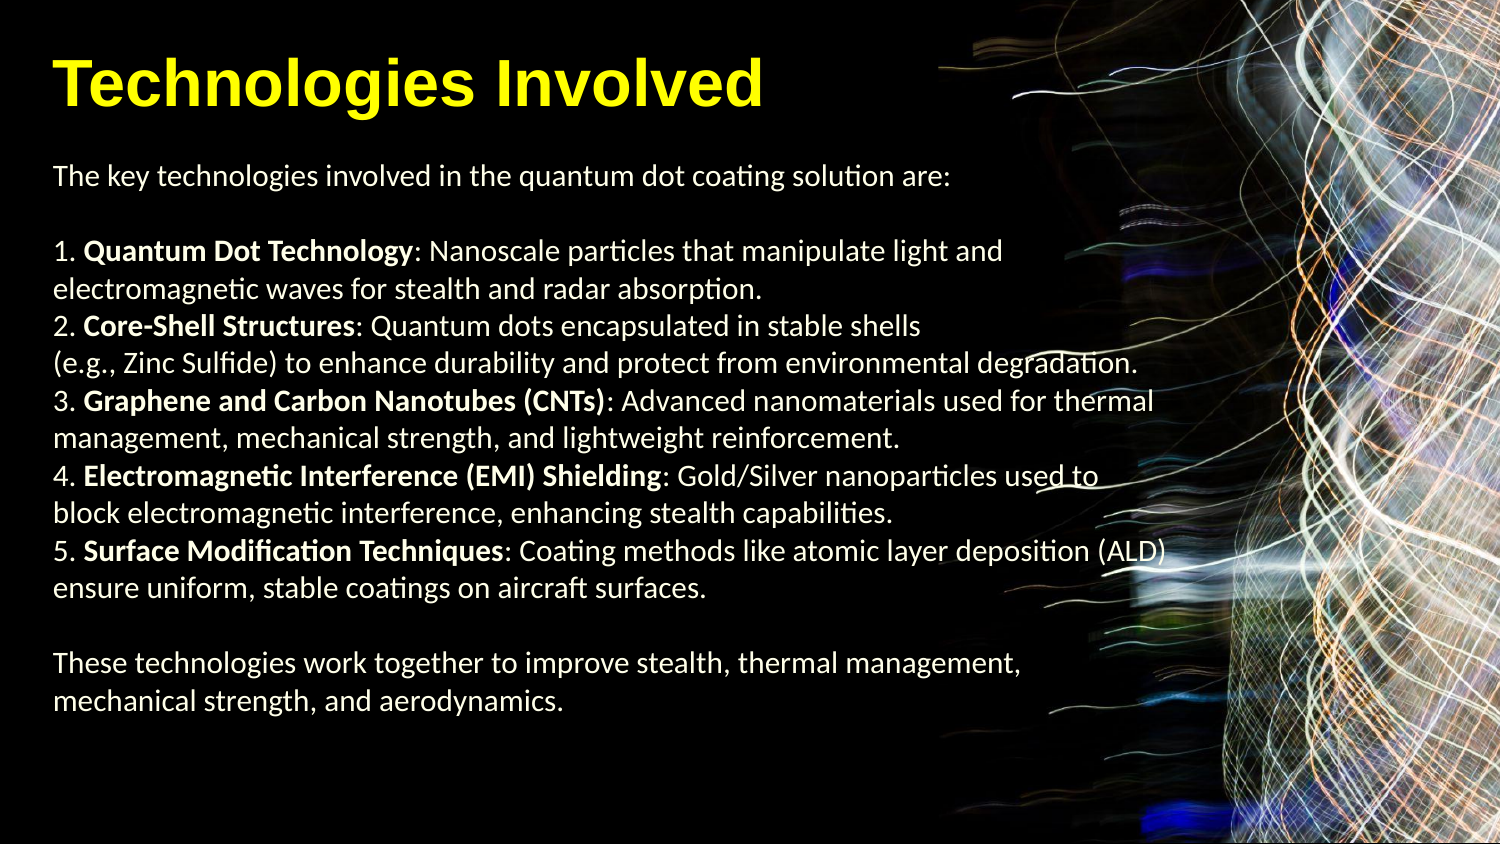

Technologies Involved
# The key technologies involved in the quantum dot coating solution are: 1. Quantum Dot Technology: Nanoscale particles that manipulate light and electromagnetic waves for stealth and radar absorption. 2. Core-Shell Structures: Quantum dots encapsulated in stable shells (e.g., Zinc Sulfide) to enhance durability and protect from environmental degradation. 3. Graphene and Carbon Nanotubes (CNTs): Advanced nanomaterials used for thermal management, mechanical strength, and lightweight reinforcement. 4. Electromagnetic Interference (EMI) Shielding: Gold/Silver nanoparticles used to block electromagnetic interference, enhancing stealth capabilities. 5. Surface Modification Techniques: Coating methods like atomic layer deposition (ALD) ensure uniform, stable coatings on aircraft surfaces. These technologies work together to improve stealth, thermal management, mechanical strength, and aerodynamics.